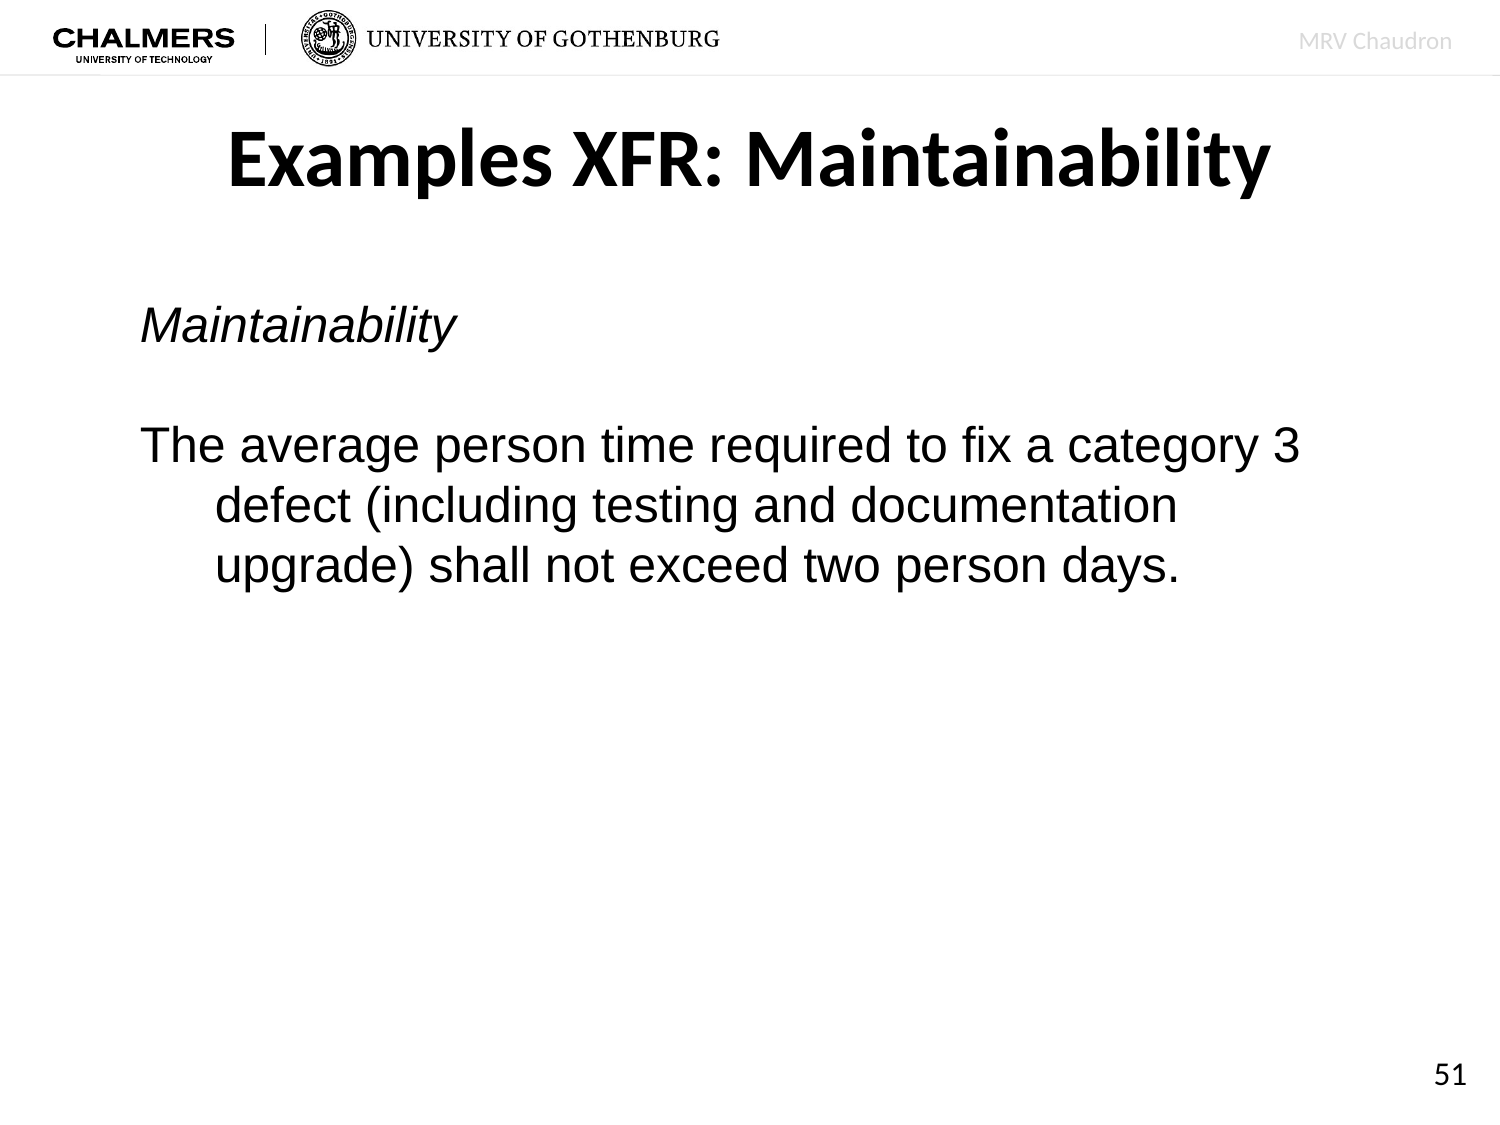

# Examples XFR: Maintainability
Maintainability

The average person time required to fix a category 3 defect (including testing and documentation upgrade) shall not exceed two person days.
51